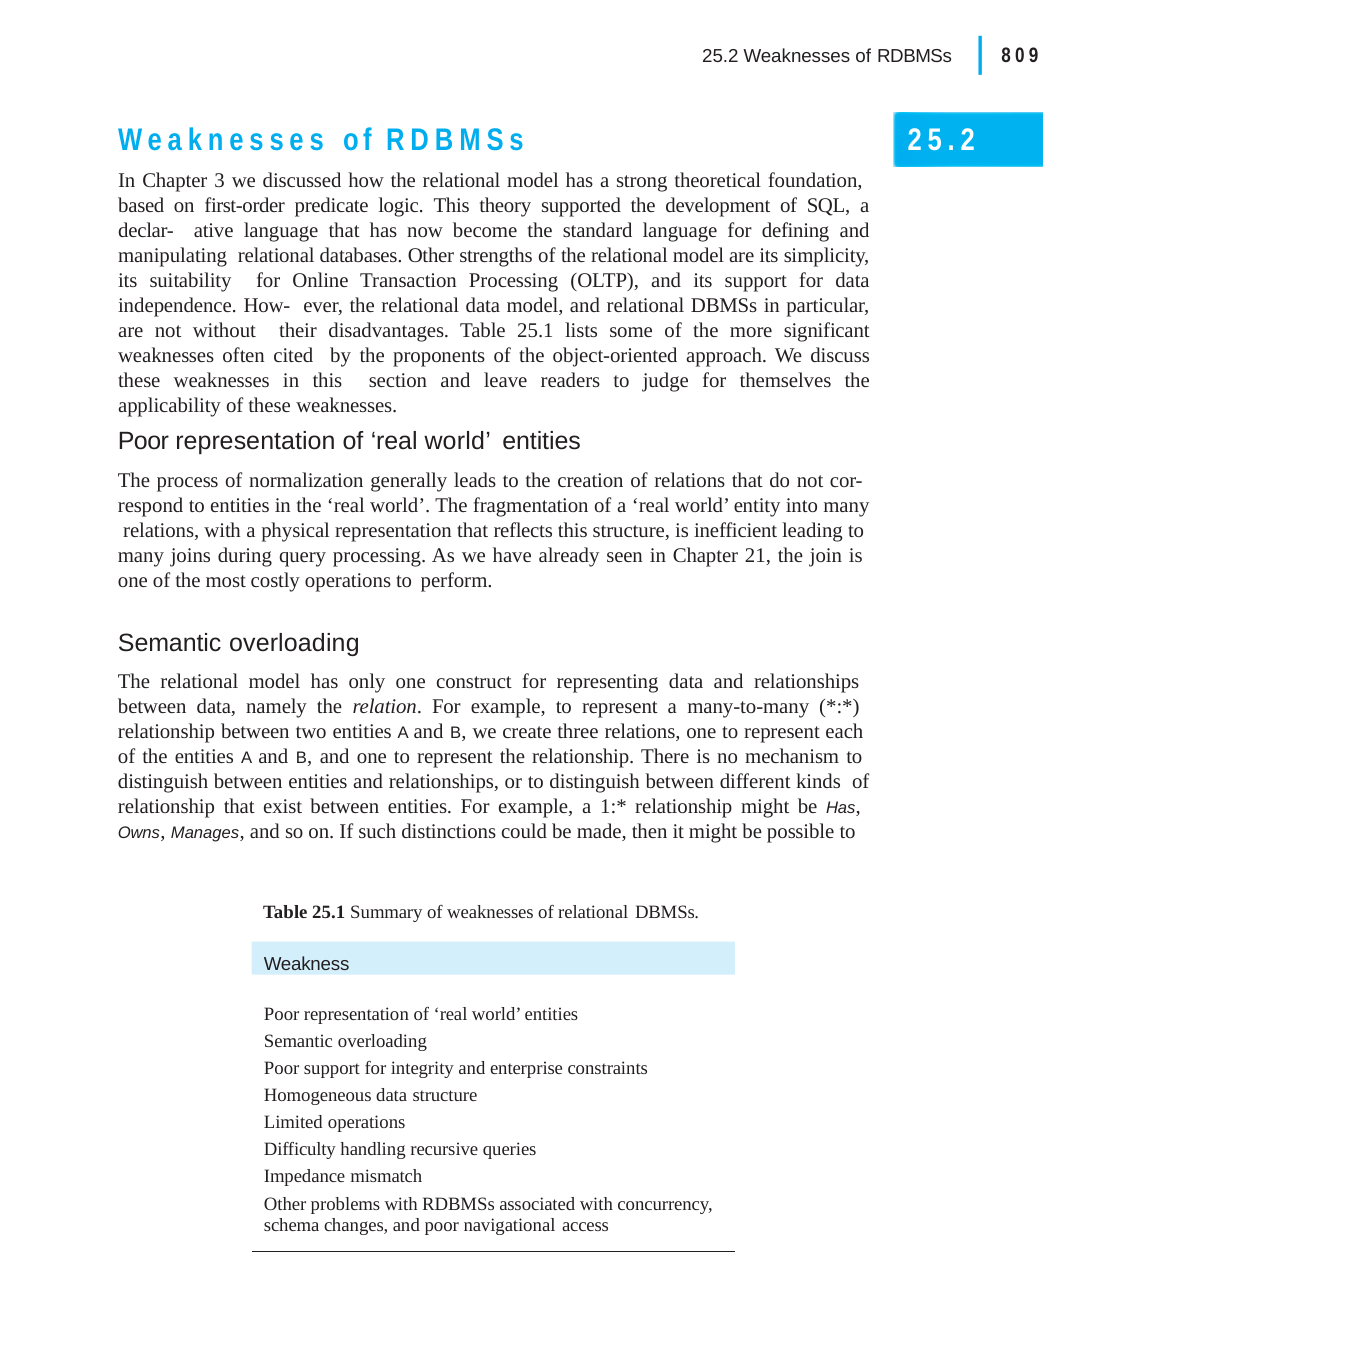

|
809
25.2 Weaknesses of RDBMSs
Weaknesses of RDBMSs
In Chapter 3 we discussed how the relational model has a strong theoretical foundation,  based on first-order predicate logic. This theory supported the development of SQL, a declar-  ative language that has now become the standard language for defining and manipulating  relational databases. Other strengths of the relational model are its simplicity, its suitability  for Online Transaction Processing (OLTP), and its support for data independence. How-  ever, the relational data model, and relational DBMSs in particular, are not without  their disadvantages. Table 25.1 lists some of the more significant weaknesses often cited  by the proponents of the object-oriented approach. We discuss these weaknesses in this  section and leave readers to judge for themselves the applicability of these weaknesses.

25.2
Poor representation of ‘real world’ entities
The process of normalization generally leads to the creation of relations that do not cor-  respond to entities in the ‘real world’. The fragmentation of a ‘real world’ entity into many  relations, with a physical representation that reflects this structure, is inefficient leading to  many joins during query processing. As we have already seen in Chapter 21, the join is  one of the most costly operations to perform.

Semantic overloading
The relational model has only one construct for representing data and relationships  between data, namely the relation. For example, to represent a many-to-many (*:*)  relationship between two entities A and B, we create three relations, one to represent each  of the entities A and B, and one to represent the relationship. There is no mechanism to  distinguish between entities and relationships, or to distinguish between different kinds  of relationship that exist between entities. For example, a 1:* relationship might be Has,  Owns, Manages, and so on. If such distinctions could be made, then it might be possible to

Table 25.1 Summary of weaknesses of relational DBMSs.
Weakness
Poor representation of ‘real world’ entities  Semantic overloading
Poor support for integrity and enterprise constraints  Homogeneous data structure
Limited operations
Difficulty handling recursive queries  Impedance mismatch
Other problems with RDBMSs associated with concurrency,  schema changes, and poor navigational access